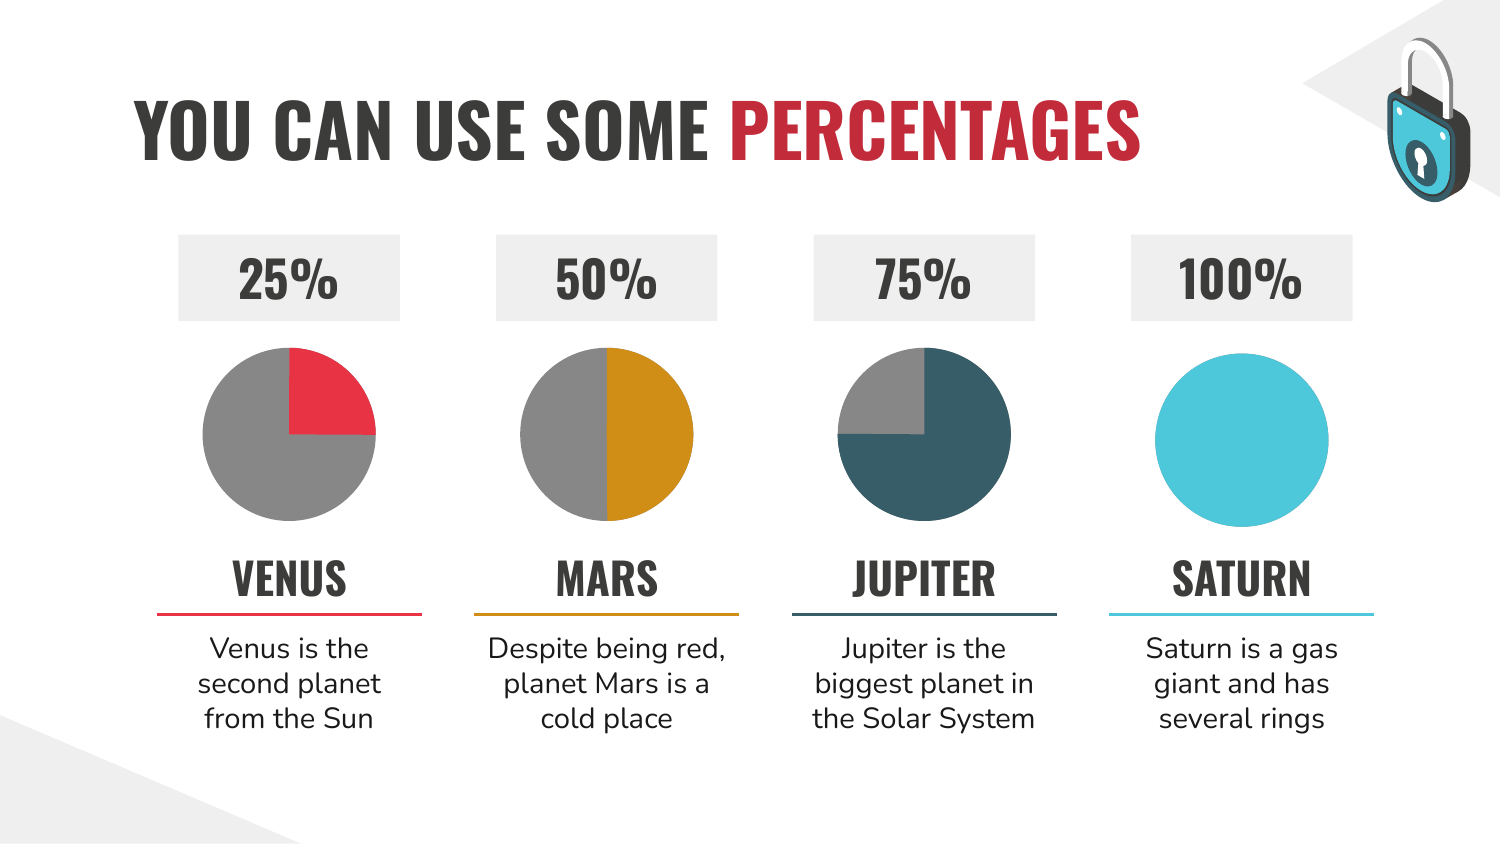

YOU CAN USE SOME PERCENTAGES
# 25%
50%
75%
100%

VENUS
MARS
JUPITER
SATURN
Venus is the second planet from the Sun
Despite being red, planet Mars is a cold place
Jupiter is the biggest planet in the Solar System
Saturn is a gas giant and has several rings